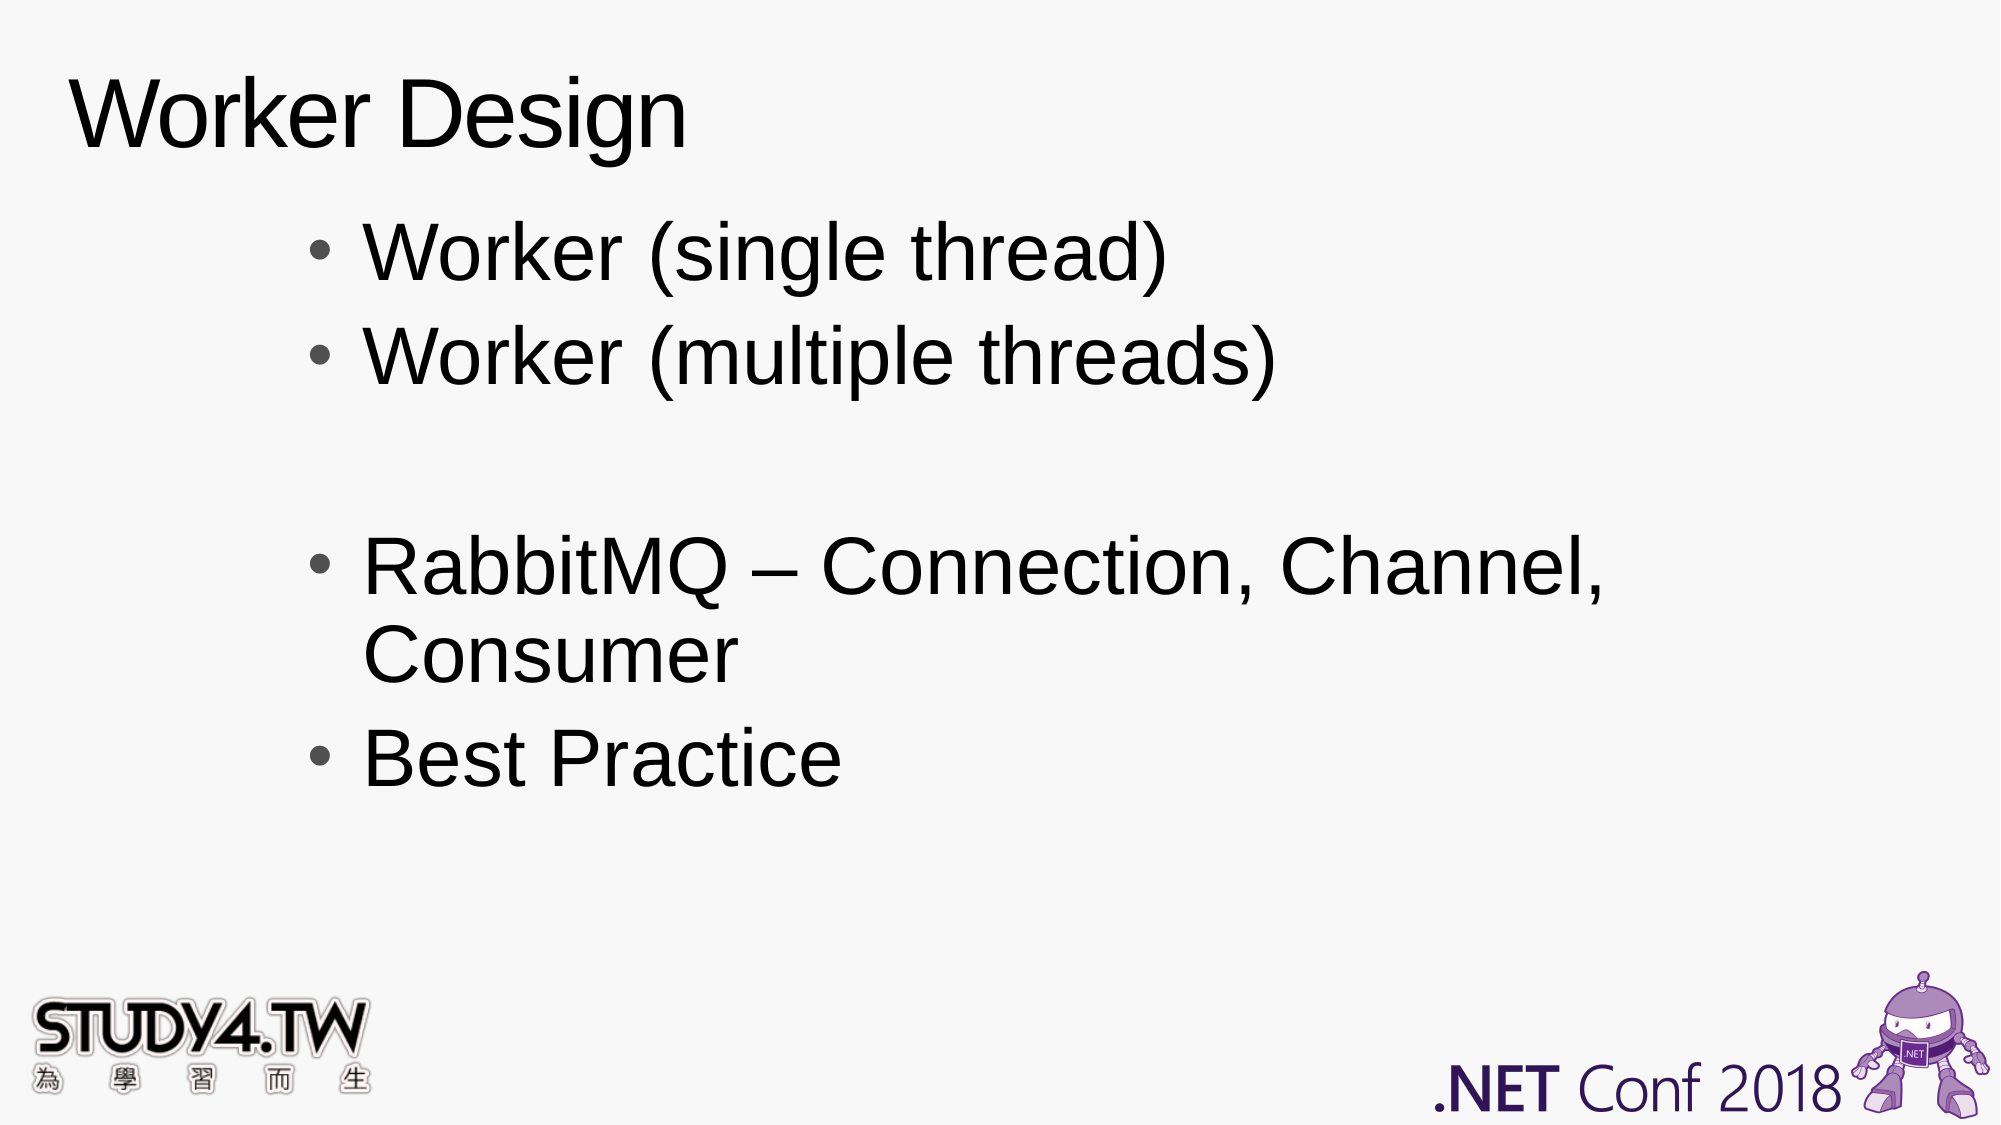

# Worker Design
Worker (single thread)
Worker (multiple threads)

RabbitMQ – Connection, Channel, Consumer
Best Practice